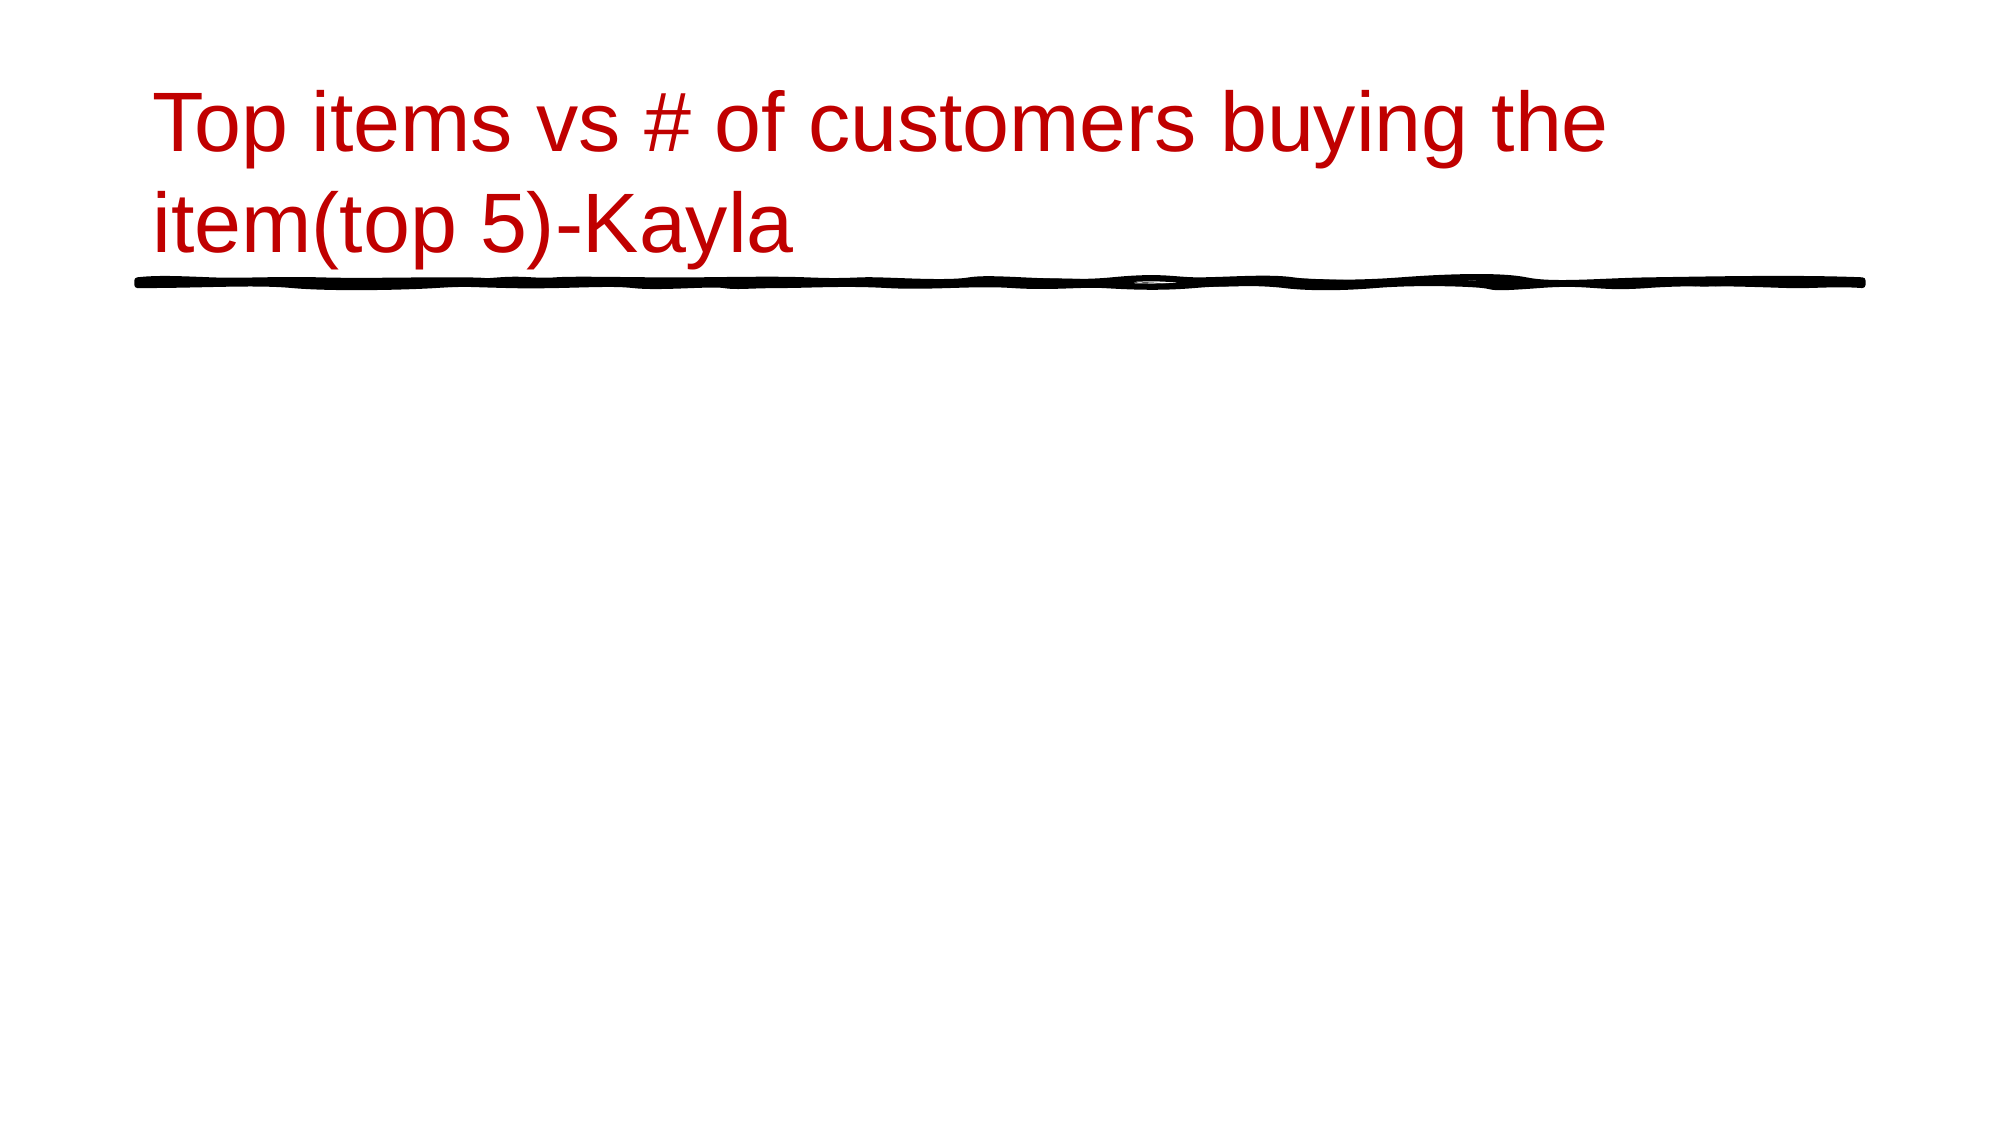

# Top items vs # of customers buying the item(top 5)-Kayla